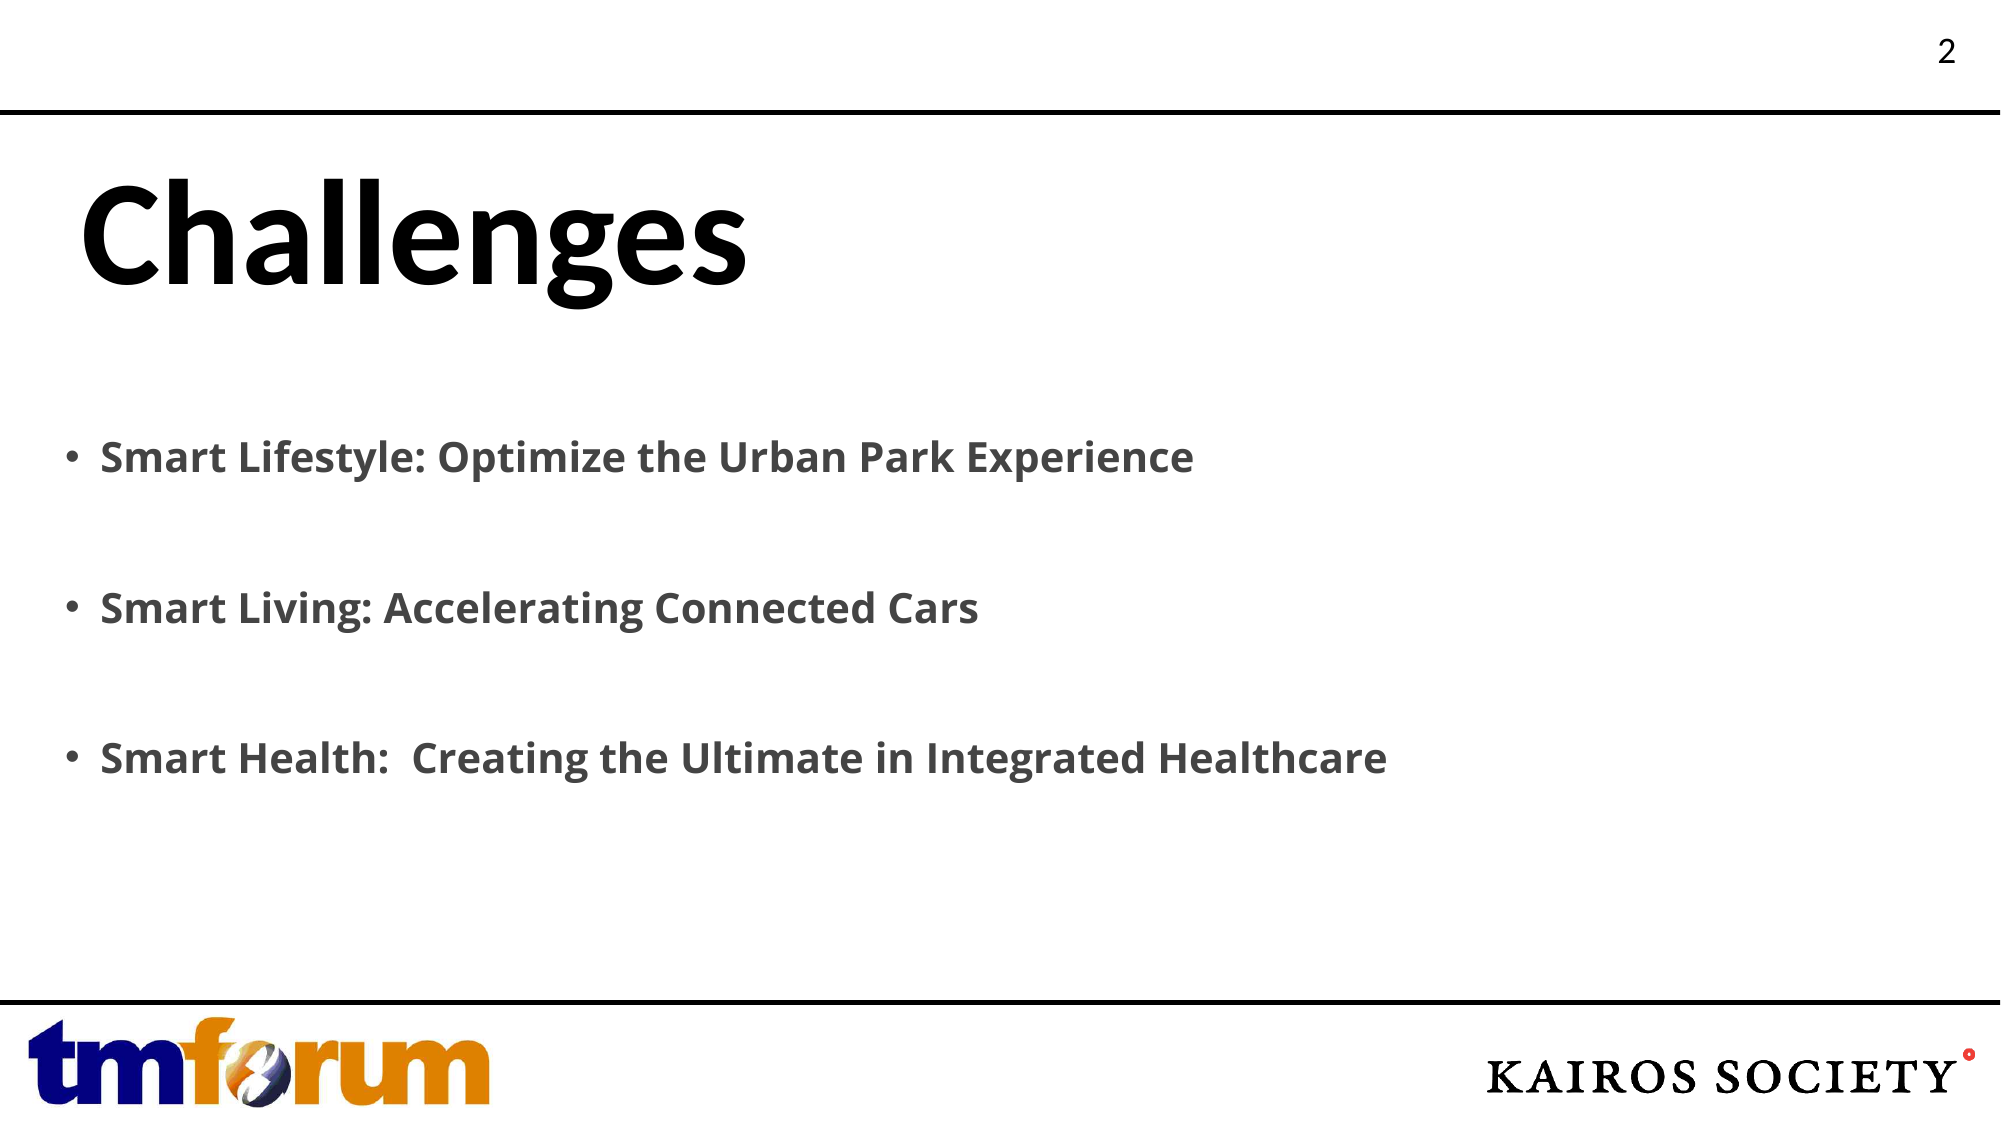

2
Challenges

Smart Lifestyle: Optimize the Urban Park Experience

Smart Living: Accelerating Connected Cars

Smart Health:  Creating the Ultimate in Integrated Healthcare